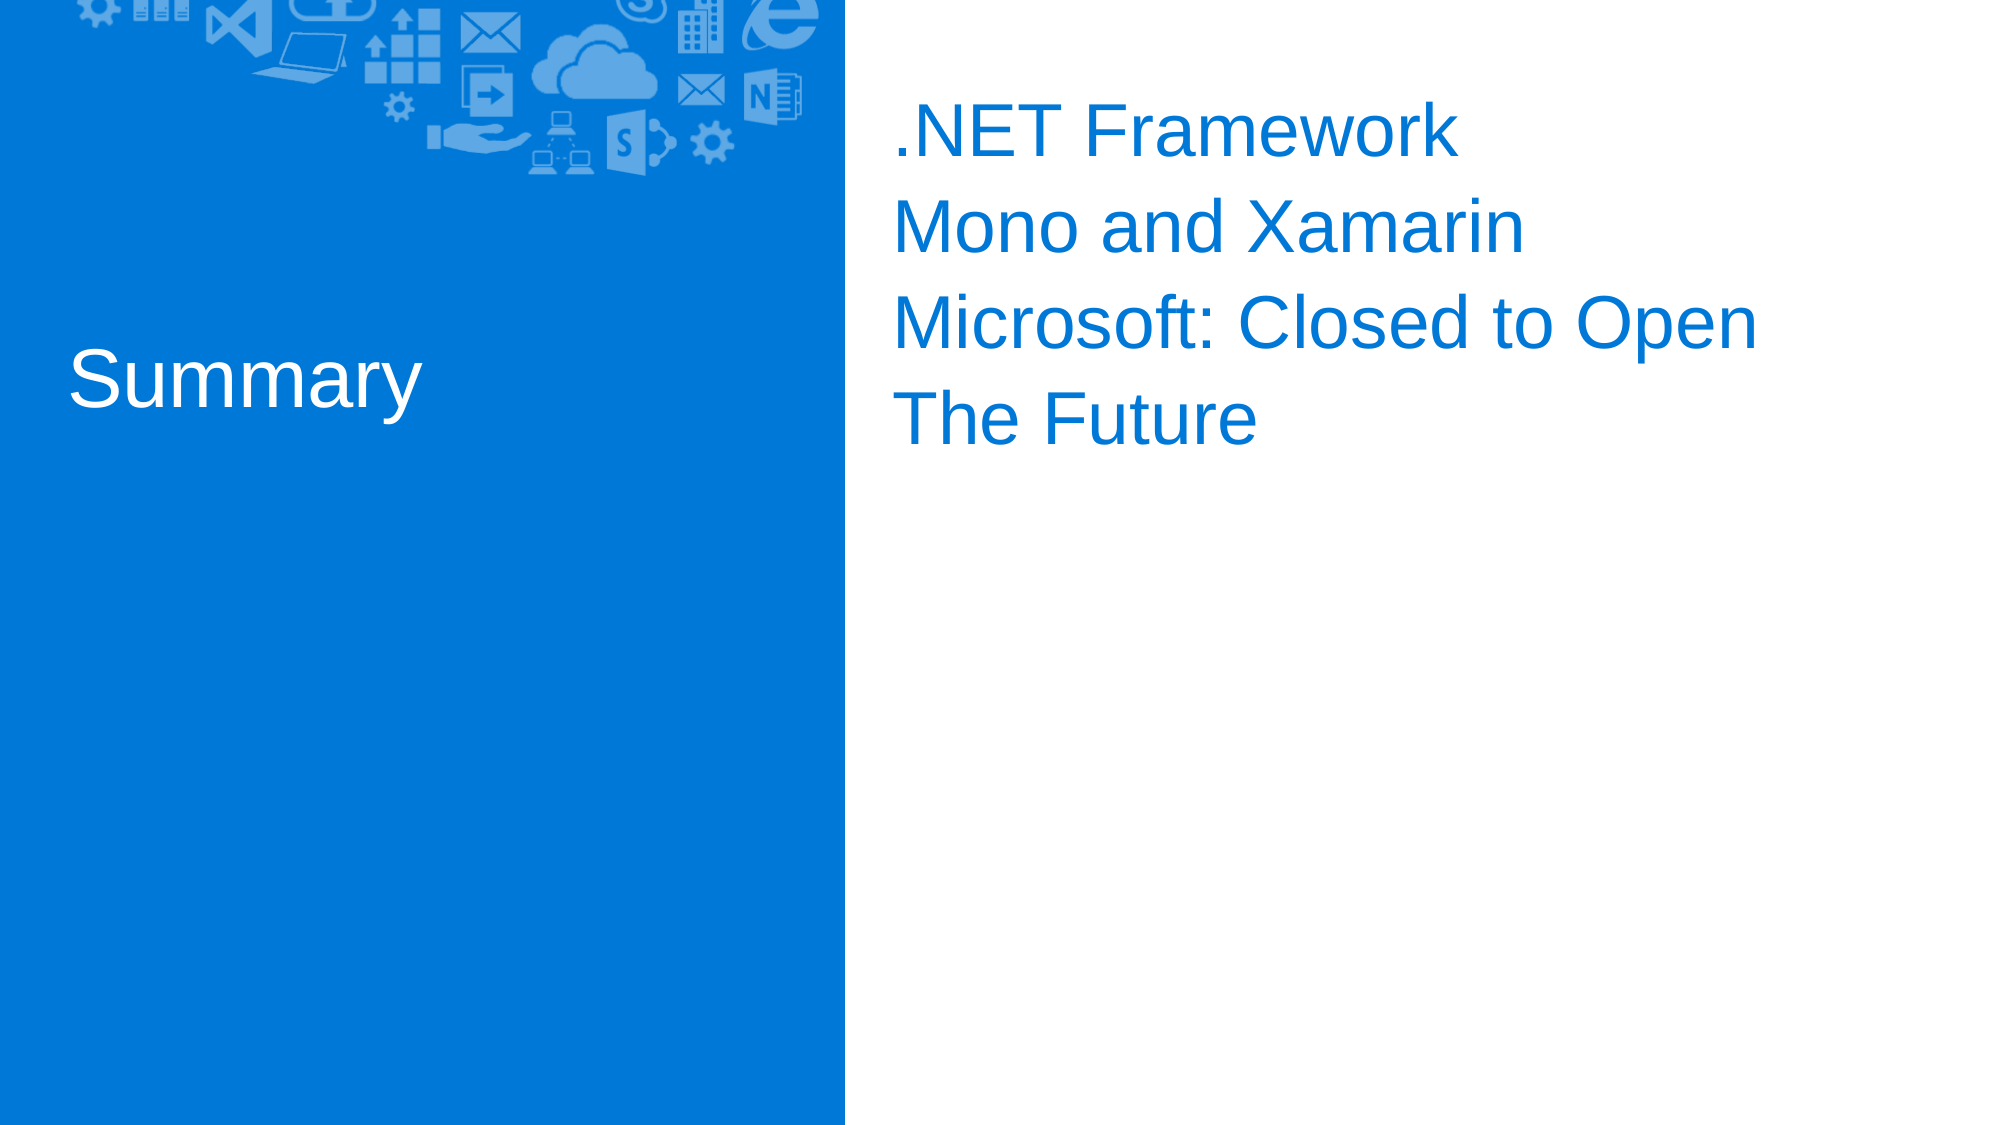

.NET Framework
Mono and Xamarin
Microsoft: Closed to Open
The Future
# Summary